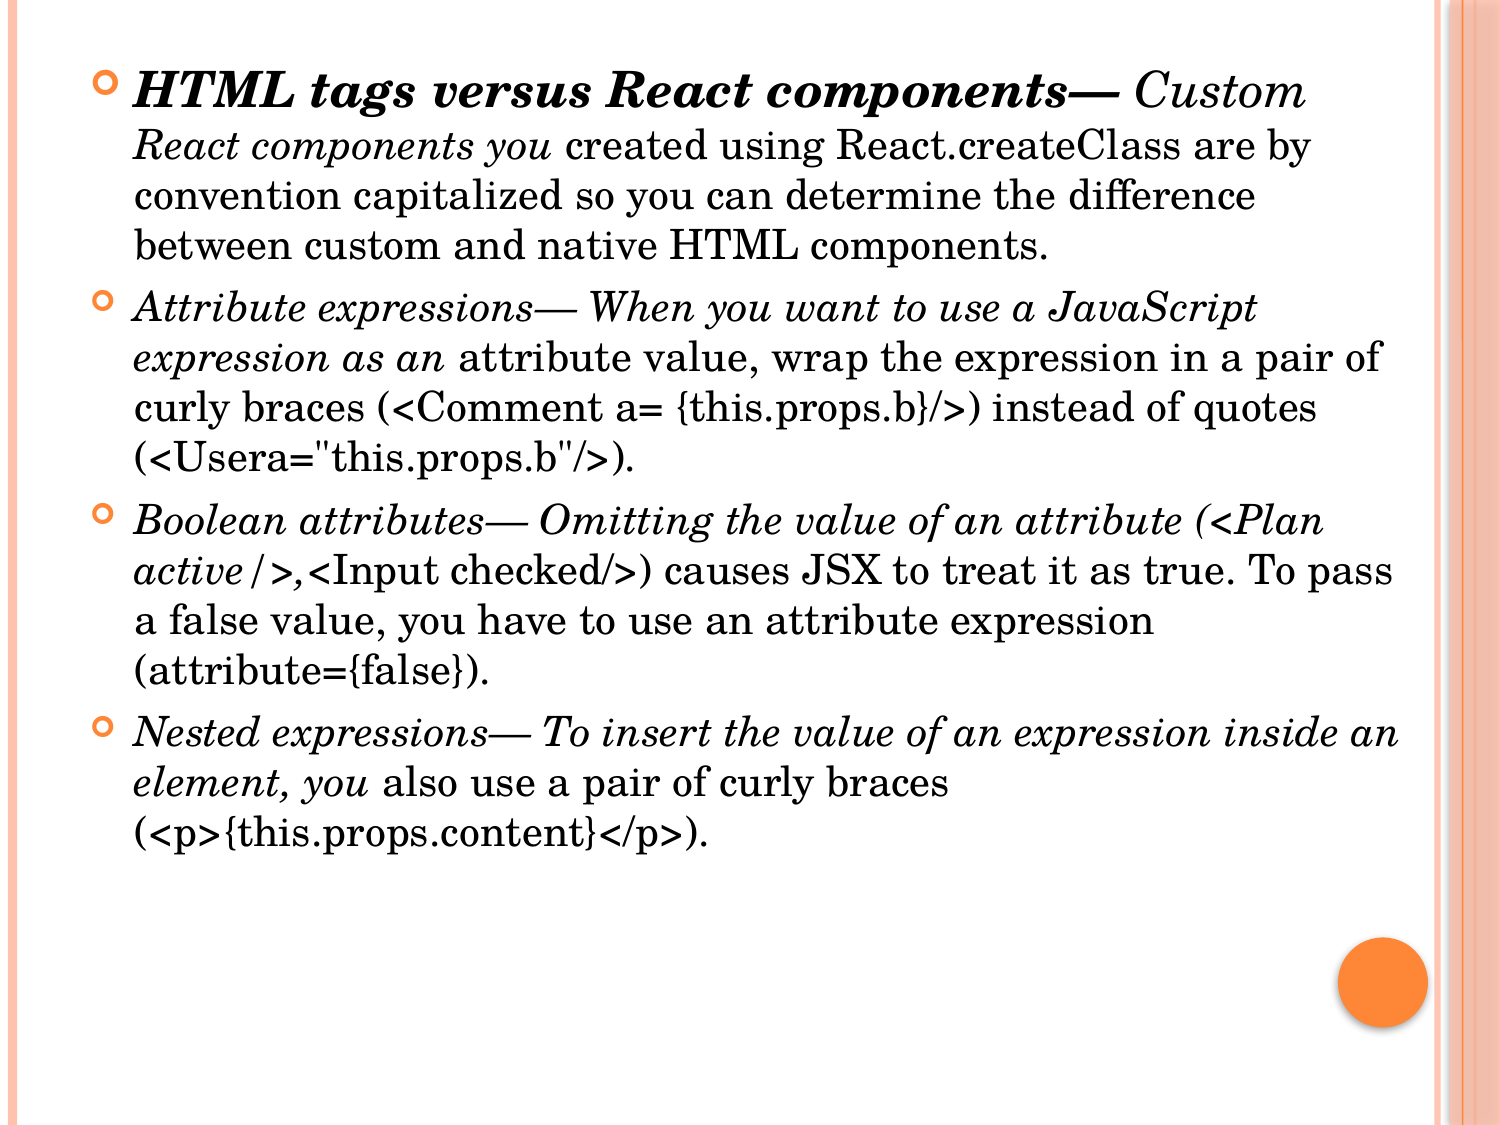

HTML tags versus React components— Custom React components you created using React.createClass are by convention capitalized so you can determine the difference between custom and native HTML components.
Attribute expressions— When you want to use a JavaScript expression as an attribute value, wrap the expression in a pair of curly braces (<Comment a= {this.props.b}/>) instead of quotes (<Usera="this.props.b"/>).
Boolean attributes— Omitting the value of an attribute (<Plan active/>,<Input checked/>) causes JSX to treat it as true. To pass a false value, you have to use an attribute expression (attribute={false}).
Nested expressions— To insert the value of an expression inside an element, you also use a pair of curly braces (<p>{this.props.content}</p>).